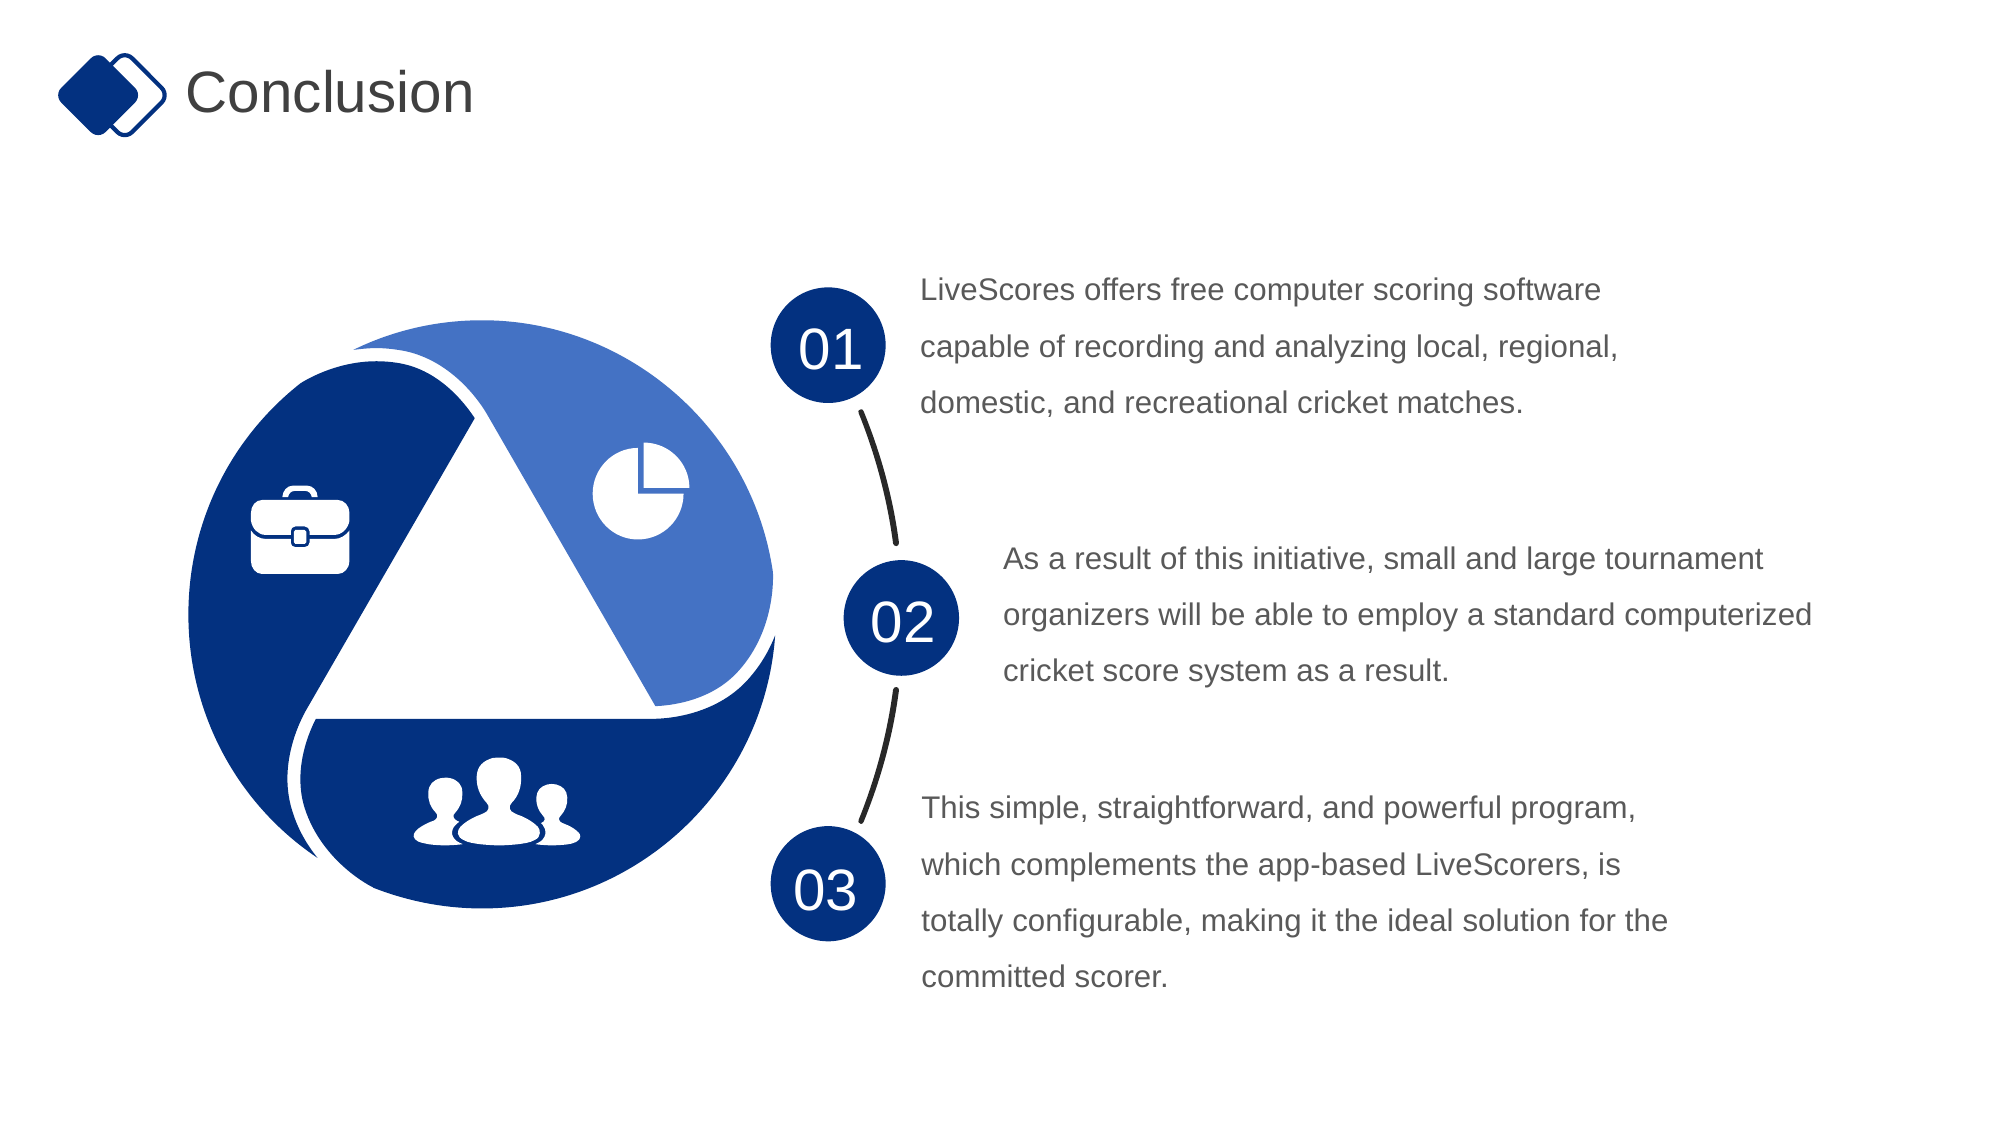

Conclusion

LiveScores offers free computer scoring software capable of recording and analyzing local, regional, domestic, and recreational cricket matches.

01

As a result of this initiative, small and large tournament organizers will be able to employ a standard computerized cricket score system as a result.

02

This simple, straightforward, and powerful program, which complements the app-based LiveScorers, is totally configurable, making it the ideal solution for the committed scorer.

03